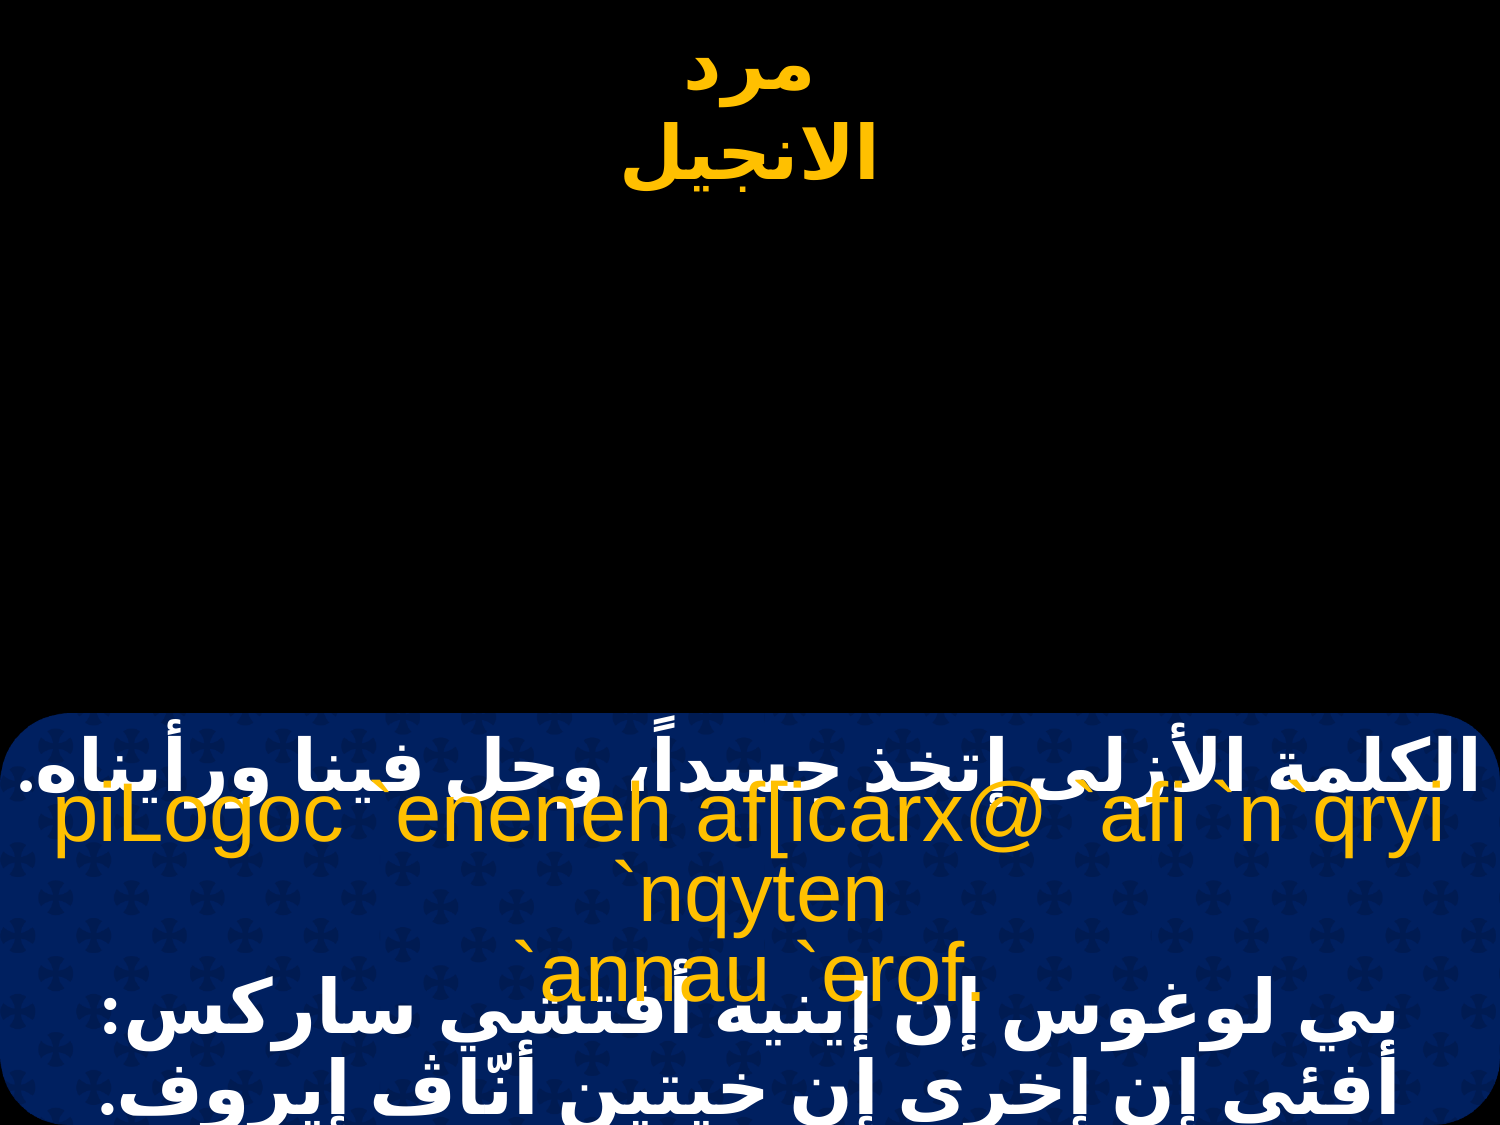

# الكلمة الأزلى إتخذ جسداً، وحل فينا ورأيناه.
piLogoc `eneneh af[icarx@ `afi `n`qryi `nqyten
`annau `erof.
بي لوغوس إن إينيه أفتشي ساركس: أفئي إن إخري إن خيتين أنّاڤ إيروف.